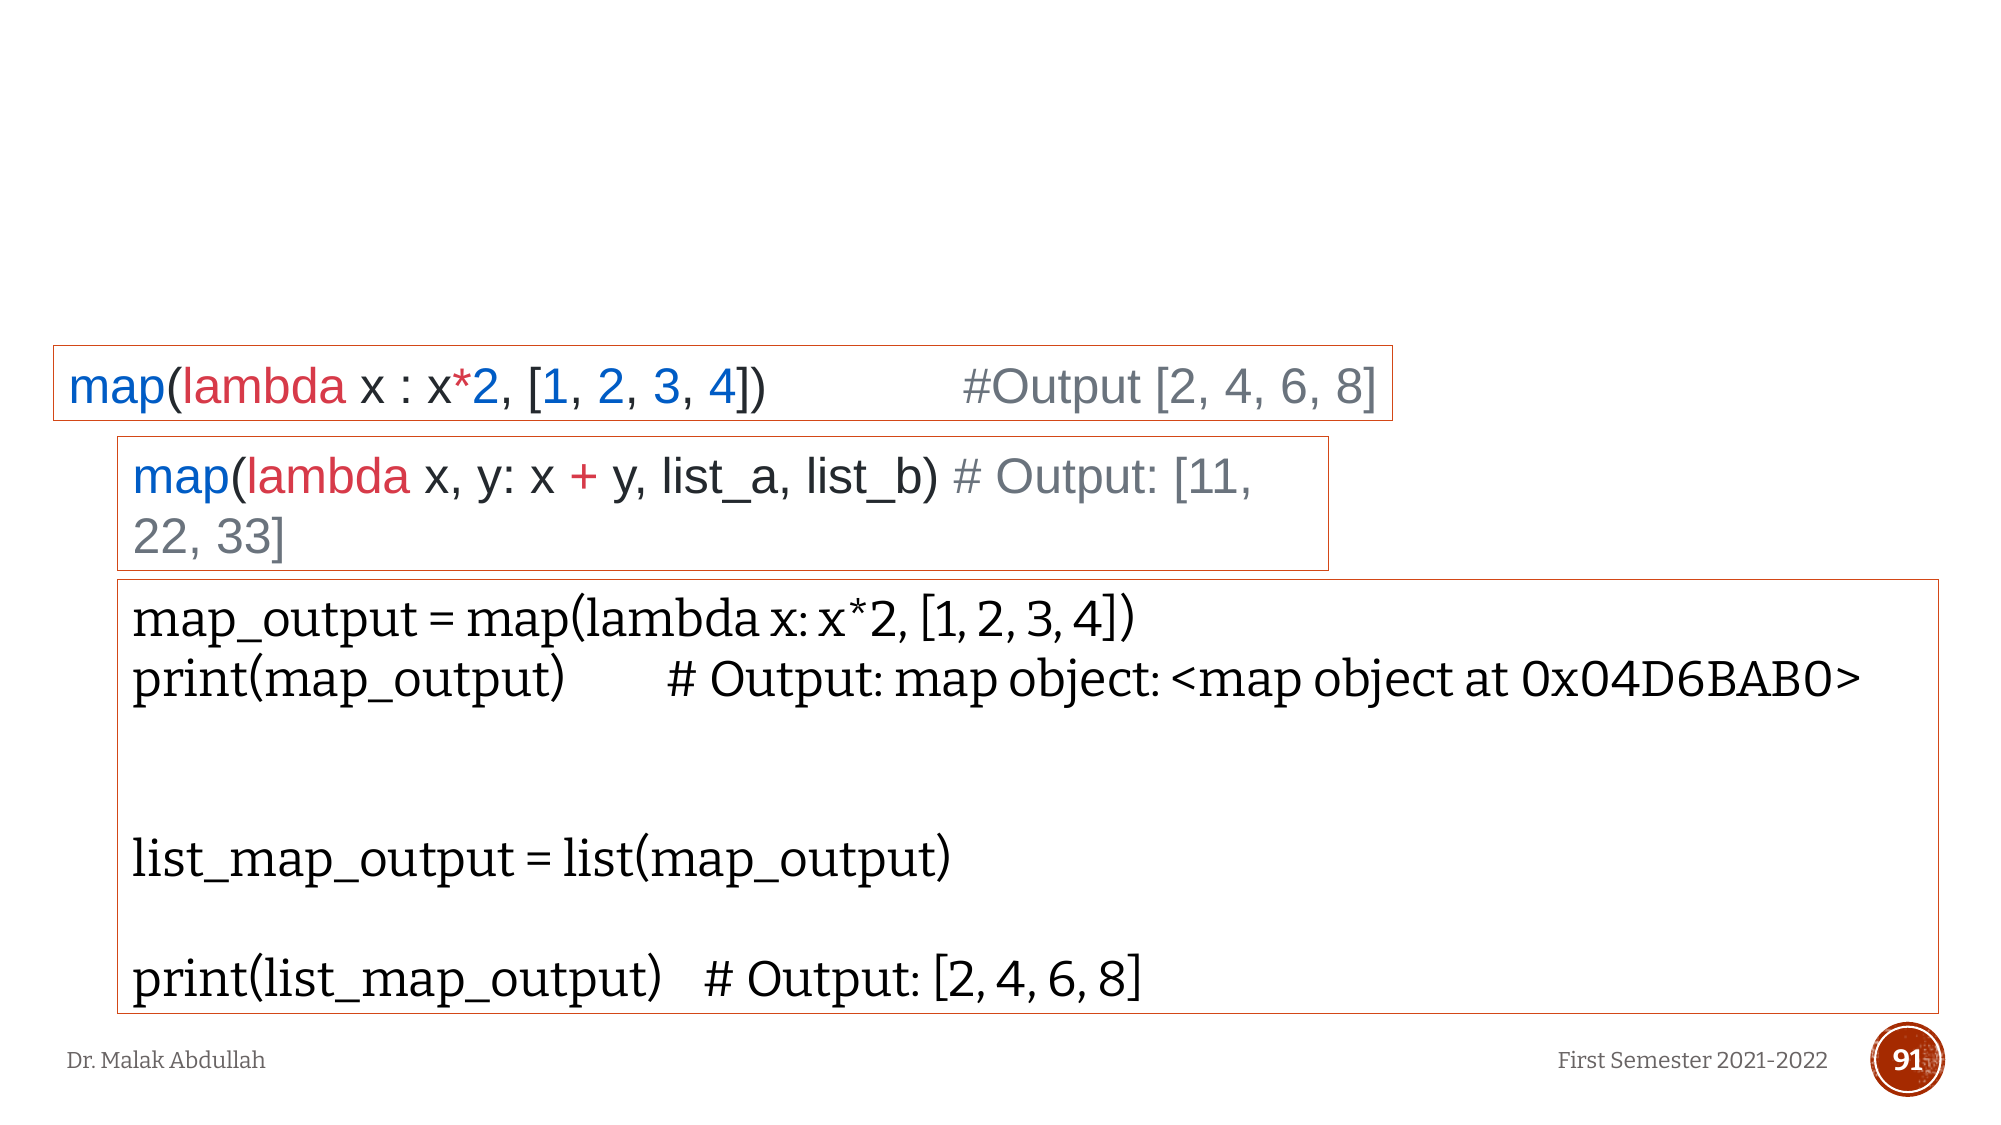

#
map(lambda x : x*2, [1, 2, 3, 4])              #Output [2, 4, 6, 8]
map(lambda x, y: x + y, list_a, list_b) # Output: [11, 22, 33]
map_output = map(lambda x: x*2, [1, 2, 3, 4])
print(map_output)          # Output: map object: <map object at 0x04D6BAB0>

list_map_output = list(map_output)

print(list_map_output)    # Output: [2, 4, 6, 8]
Dr. Malak Abdullah
First Semester 2021-2022
91